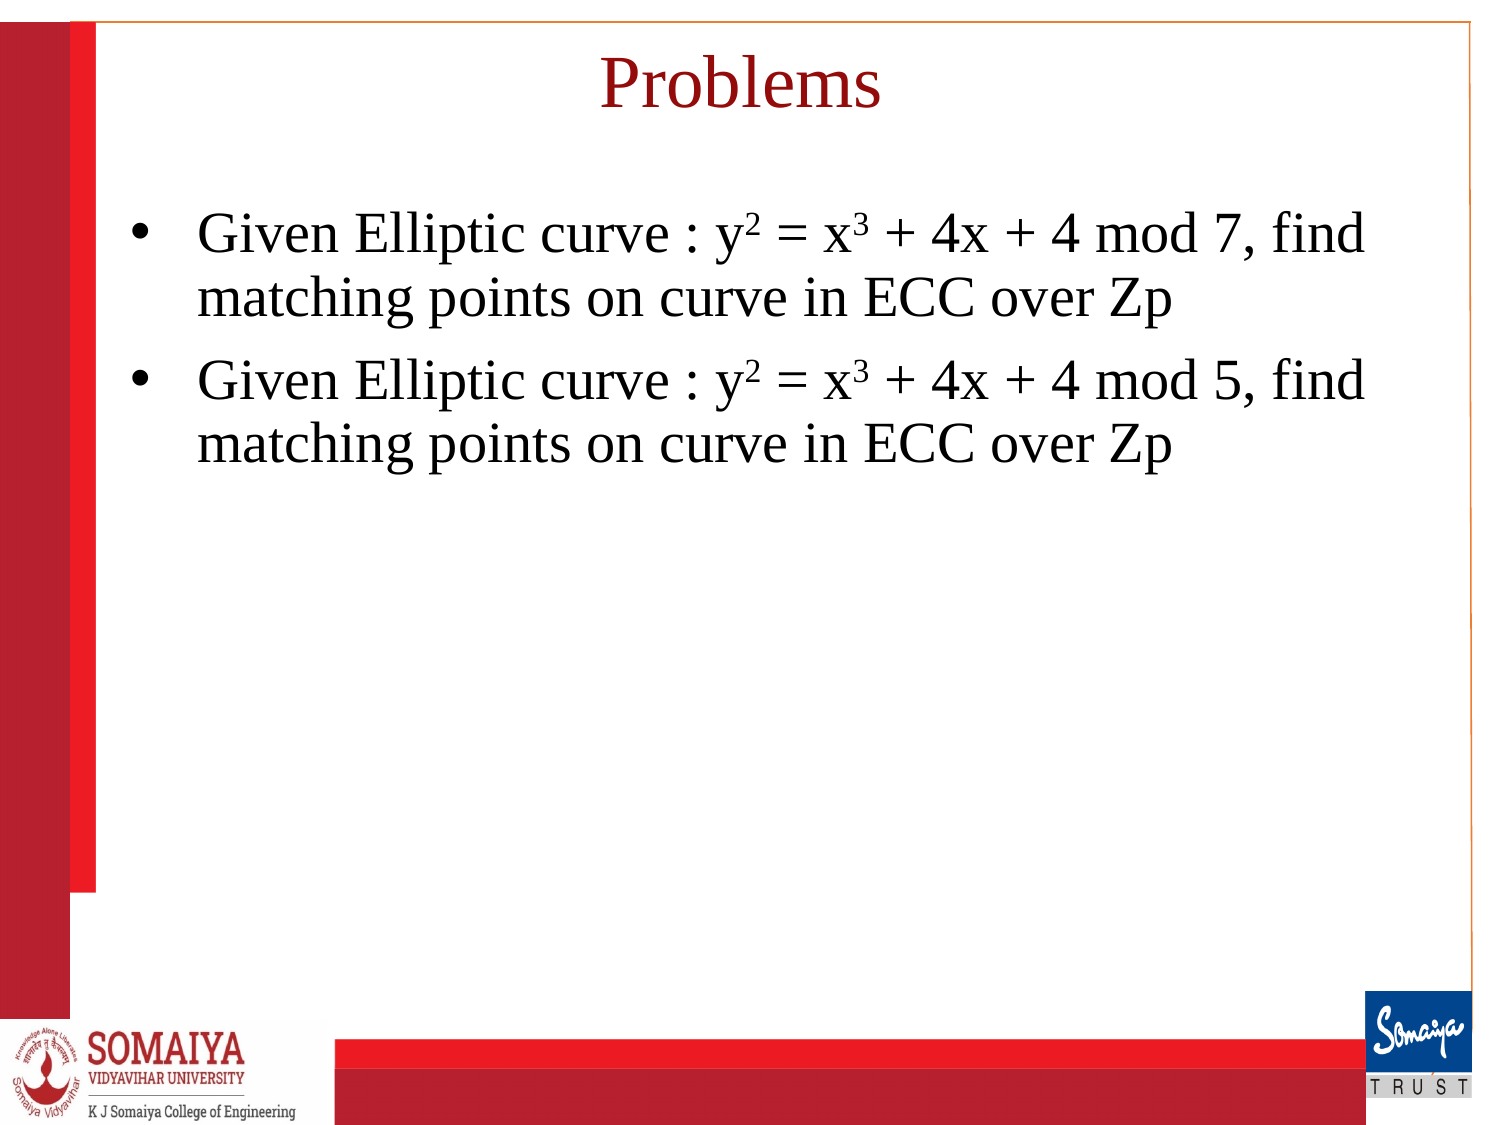

# Problems
Given Elliptic curve : y2 = x3 + 4x + 4 mod 7, find matching points on curve in ECC over Zp
Given Elliptic curve : y2 = x3 + 4x + 4 mod 5, find matching points on curve in ECC over Zp